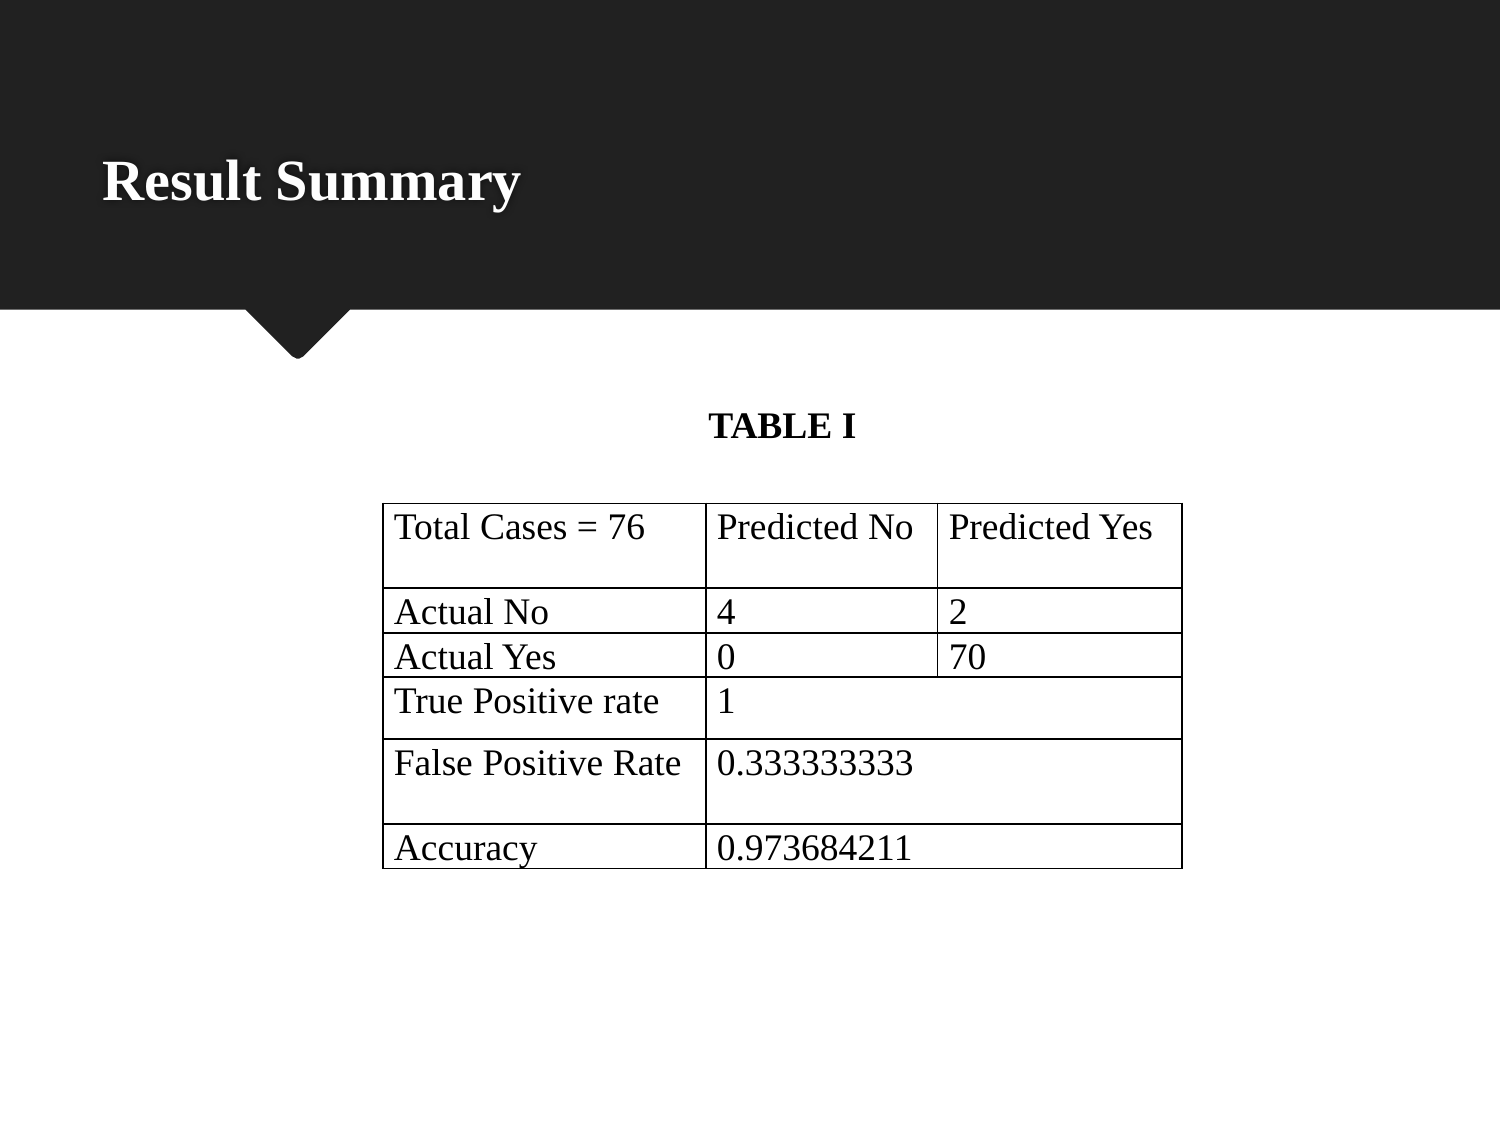

# Result Summary

TABLE I

| Total Cases = 76 | Predicted No | Predicted Yes |
| --- | --- | --- |
| Actual No | 4 | 2 |
| Actual Yes | 0 | 70 |
| True Positive rate | 1 |  |
| False Positive Rate | 0.333333333 |  |
| Accuracy | 0.973684211 |  |